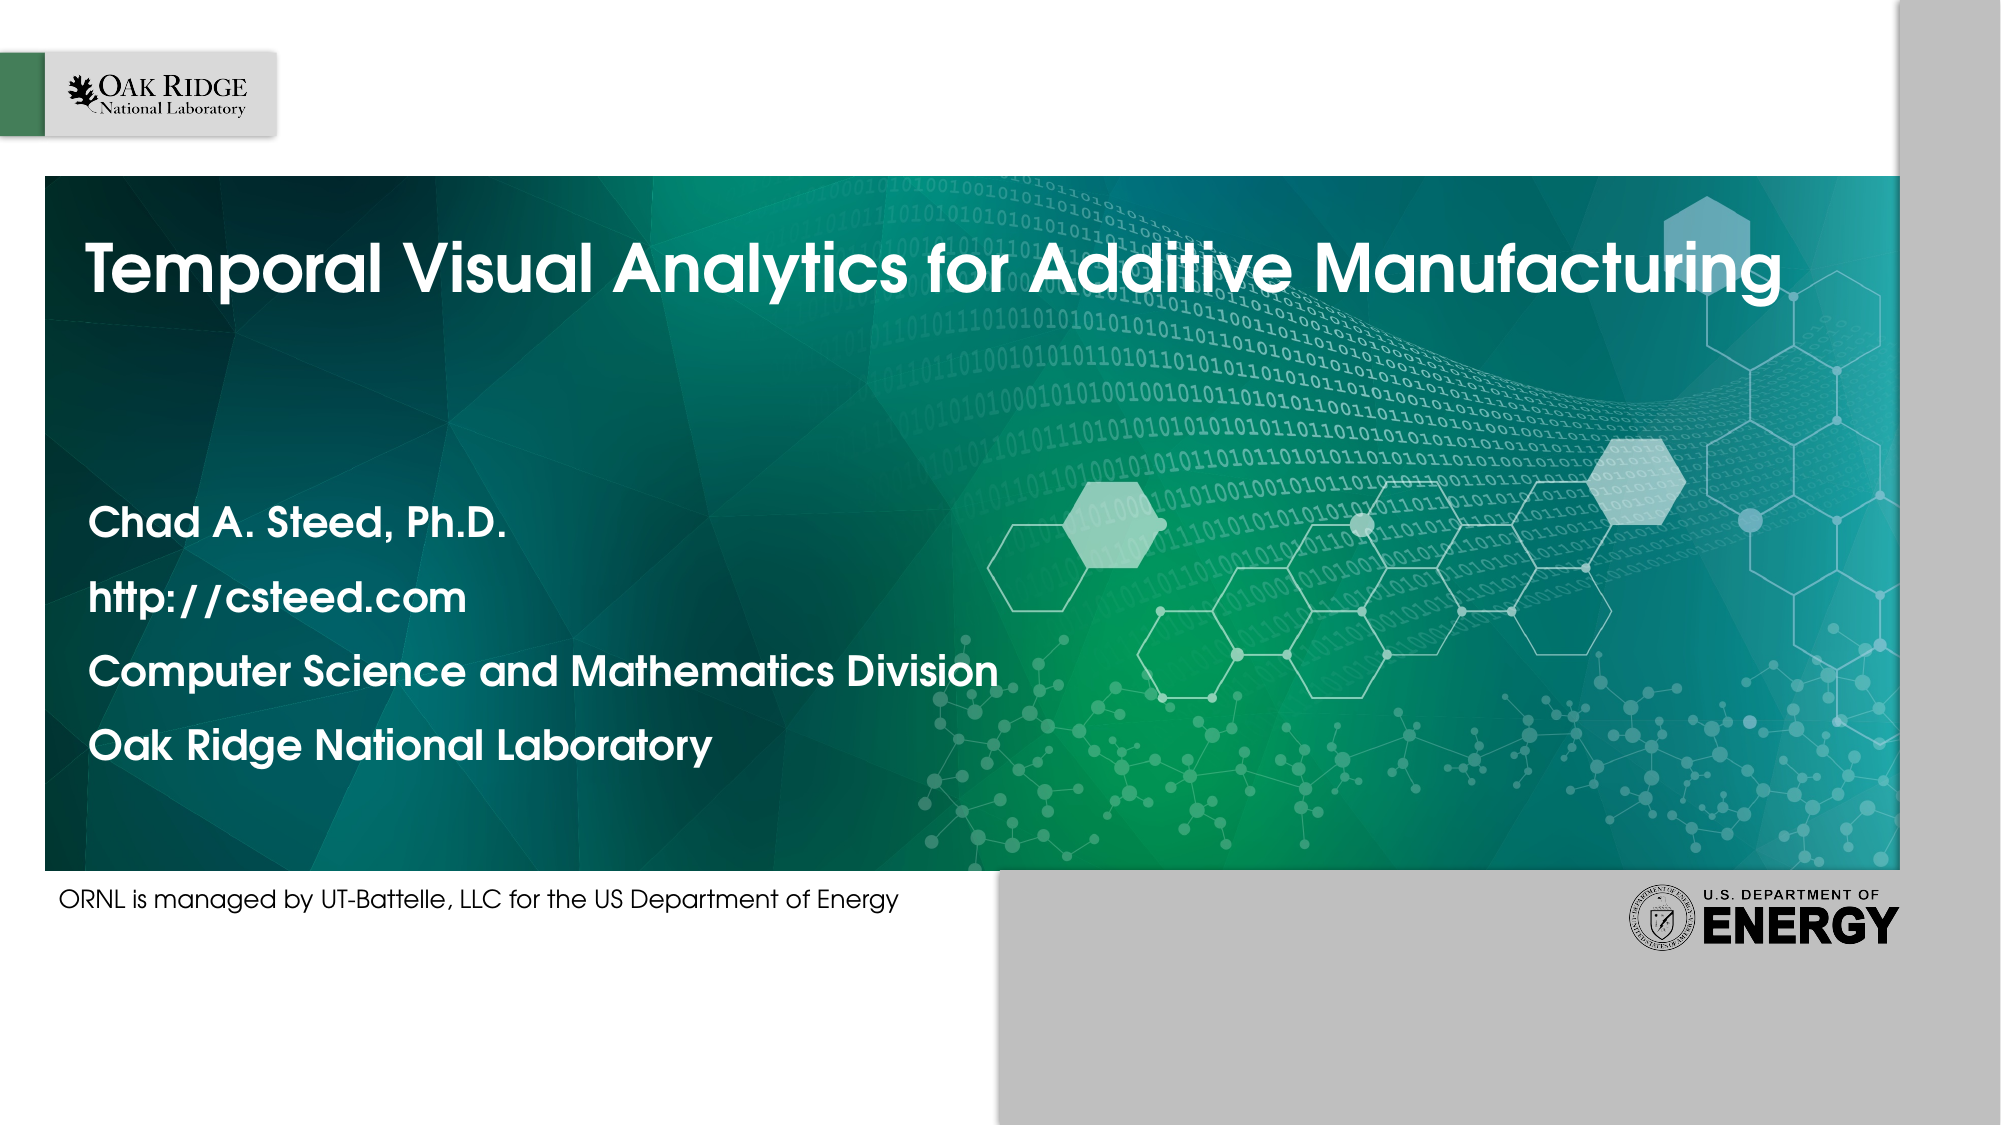

# Temporal Visual Analytics for Additive Manufacturing
Chad A. Steed, Ph.D.
http://csteed.com
Computer Science and Mathematics Division
Oak Ridge National Laboratory